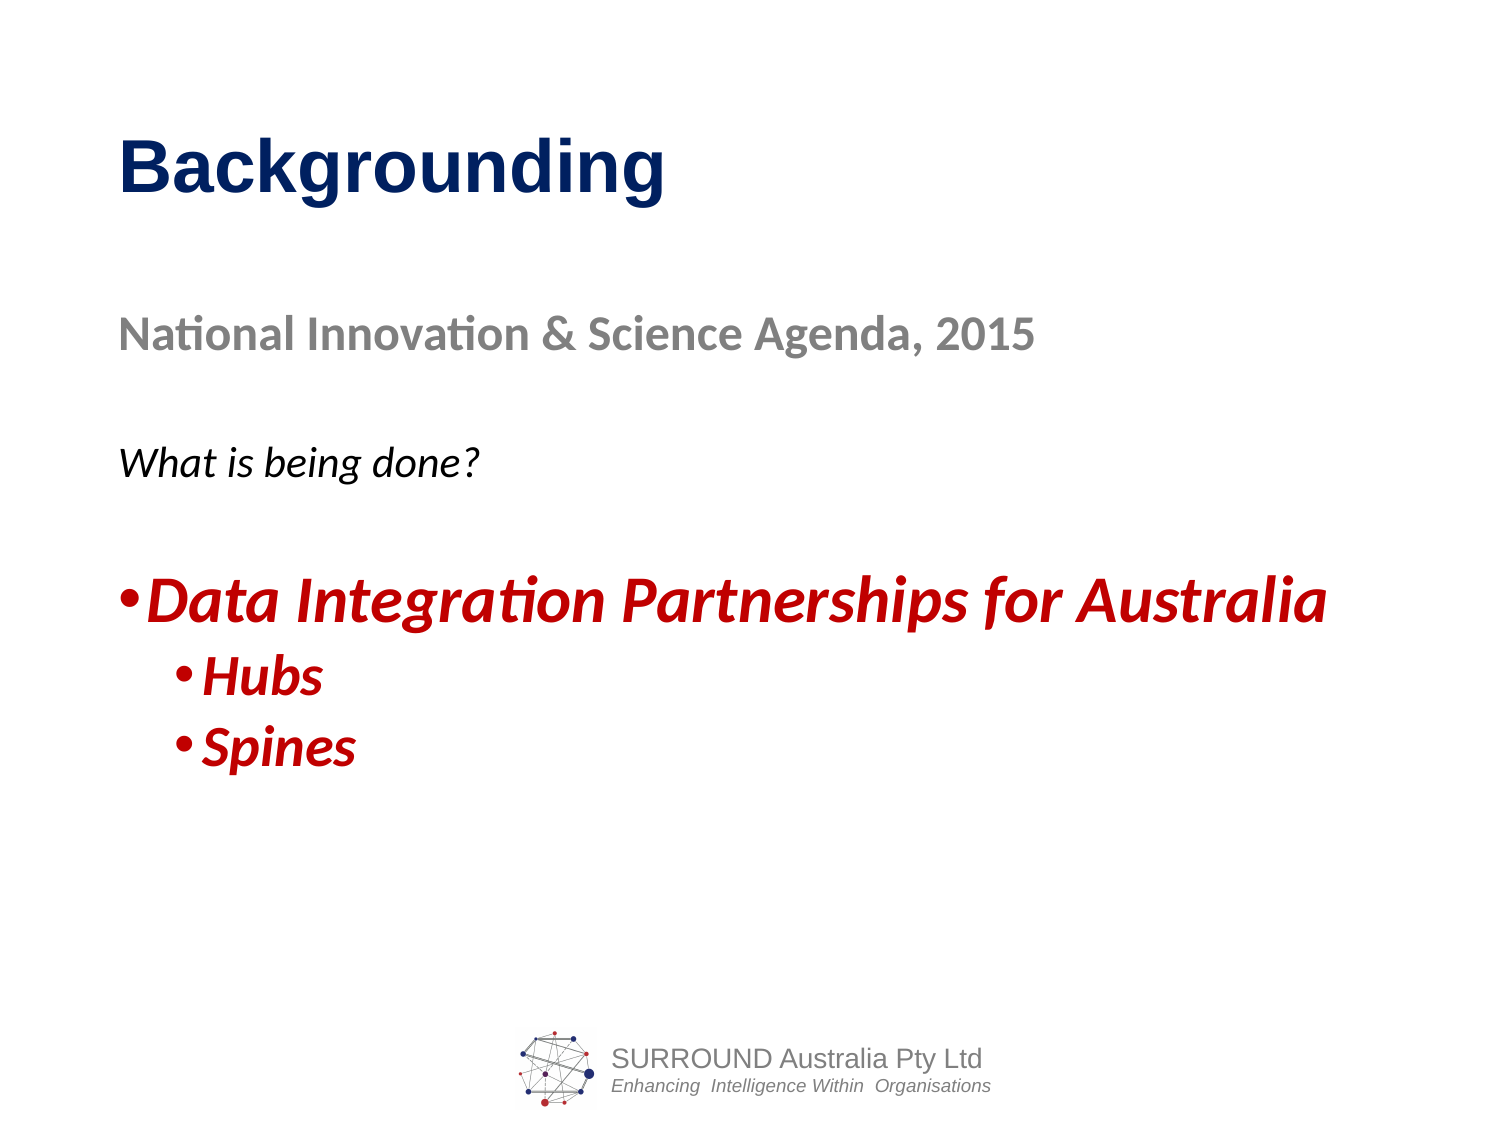

# Backgrounding
National Innovation & Science Agenda, 2015

What is being done?

Data Integration Partnerships for Australia
Hubs
Spines